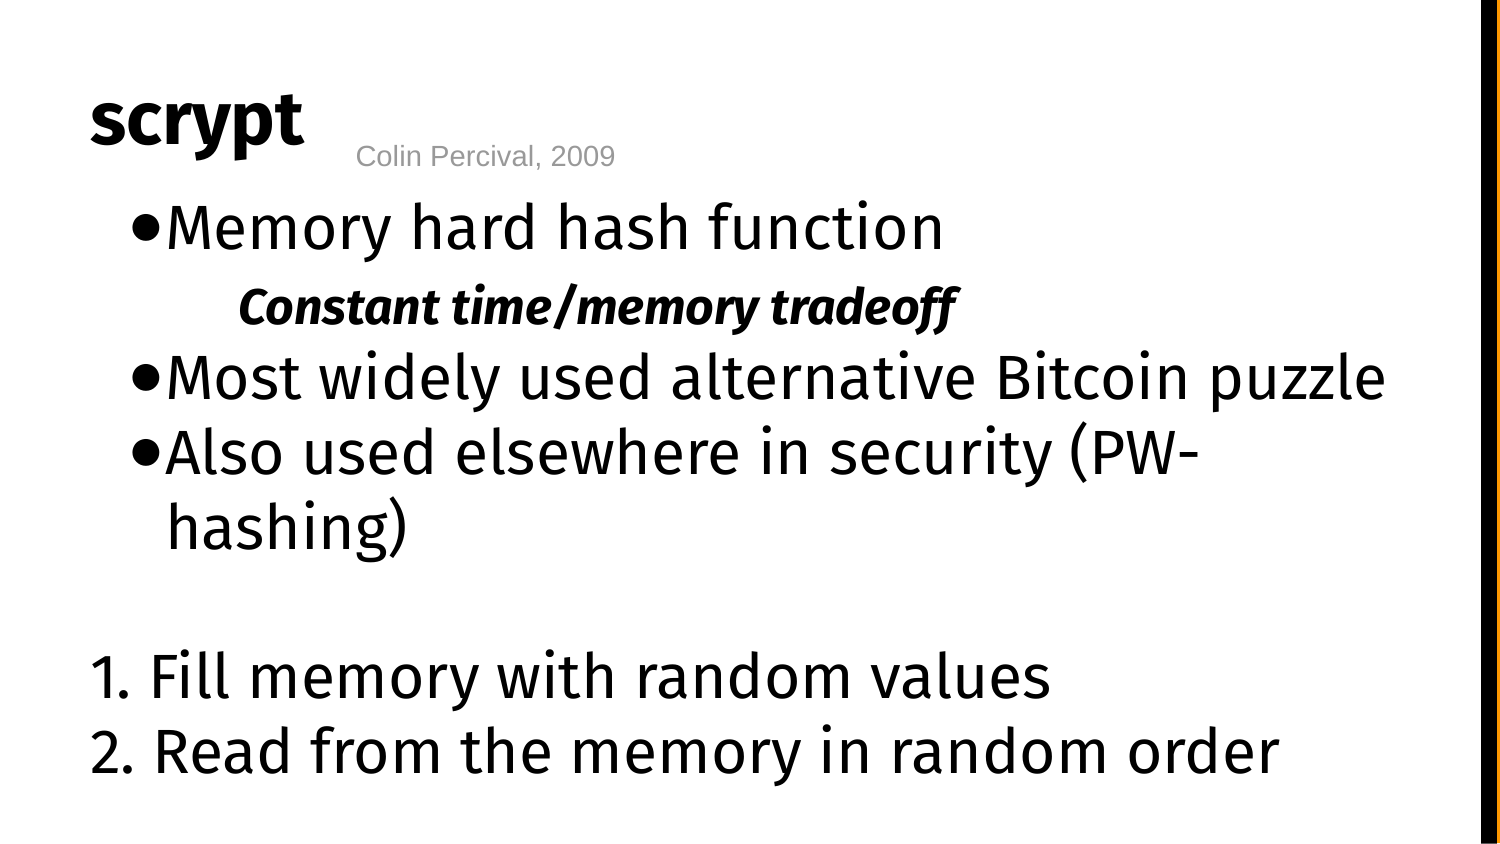

# scrypt
|  |  |  |  |  |  |
| --- | --- | --- | --- | --- | --- |
|  |  |  |  |  |  |
|  |  |  |  |  |  |
|  |  |  |  |  |  |
|  |  |  |  |  |  |
|  |  |  |  |  |  |
Colin Percival, 2009
Memory hard hash function
         Constant time/memory tradeoff
Most widely used alternative Bitcoin puzzle
Also used elsewhere in security (PW-hashing)

1. Fill memory with random values
2. Read from the memory in random order